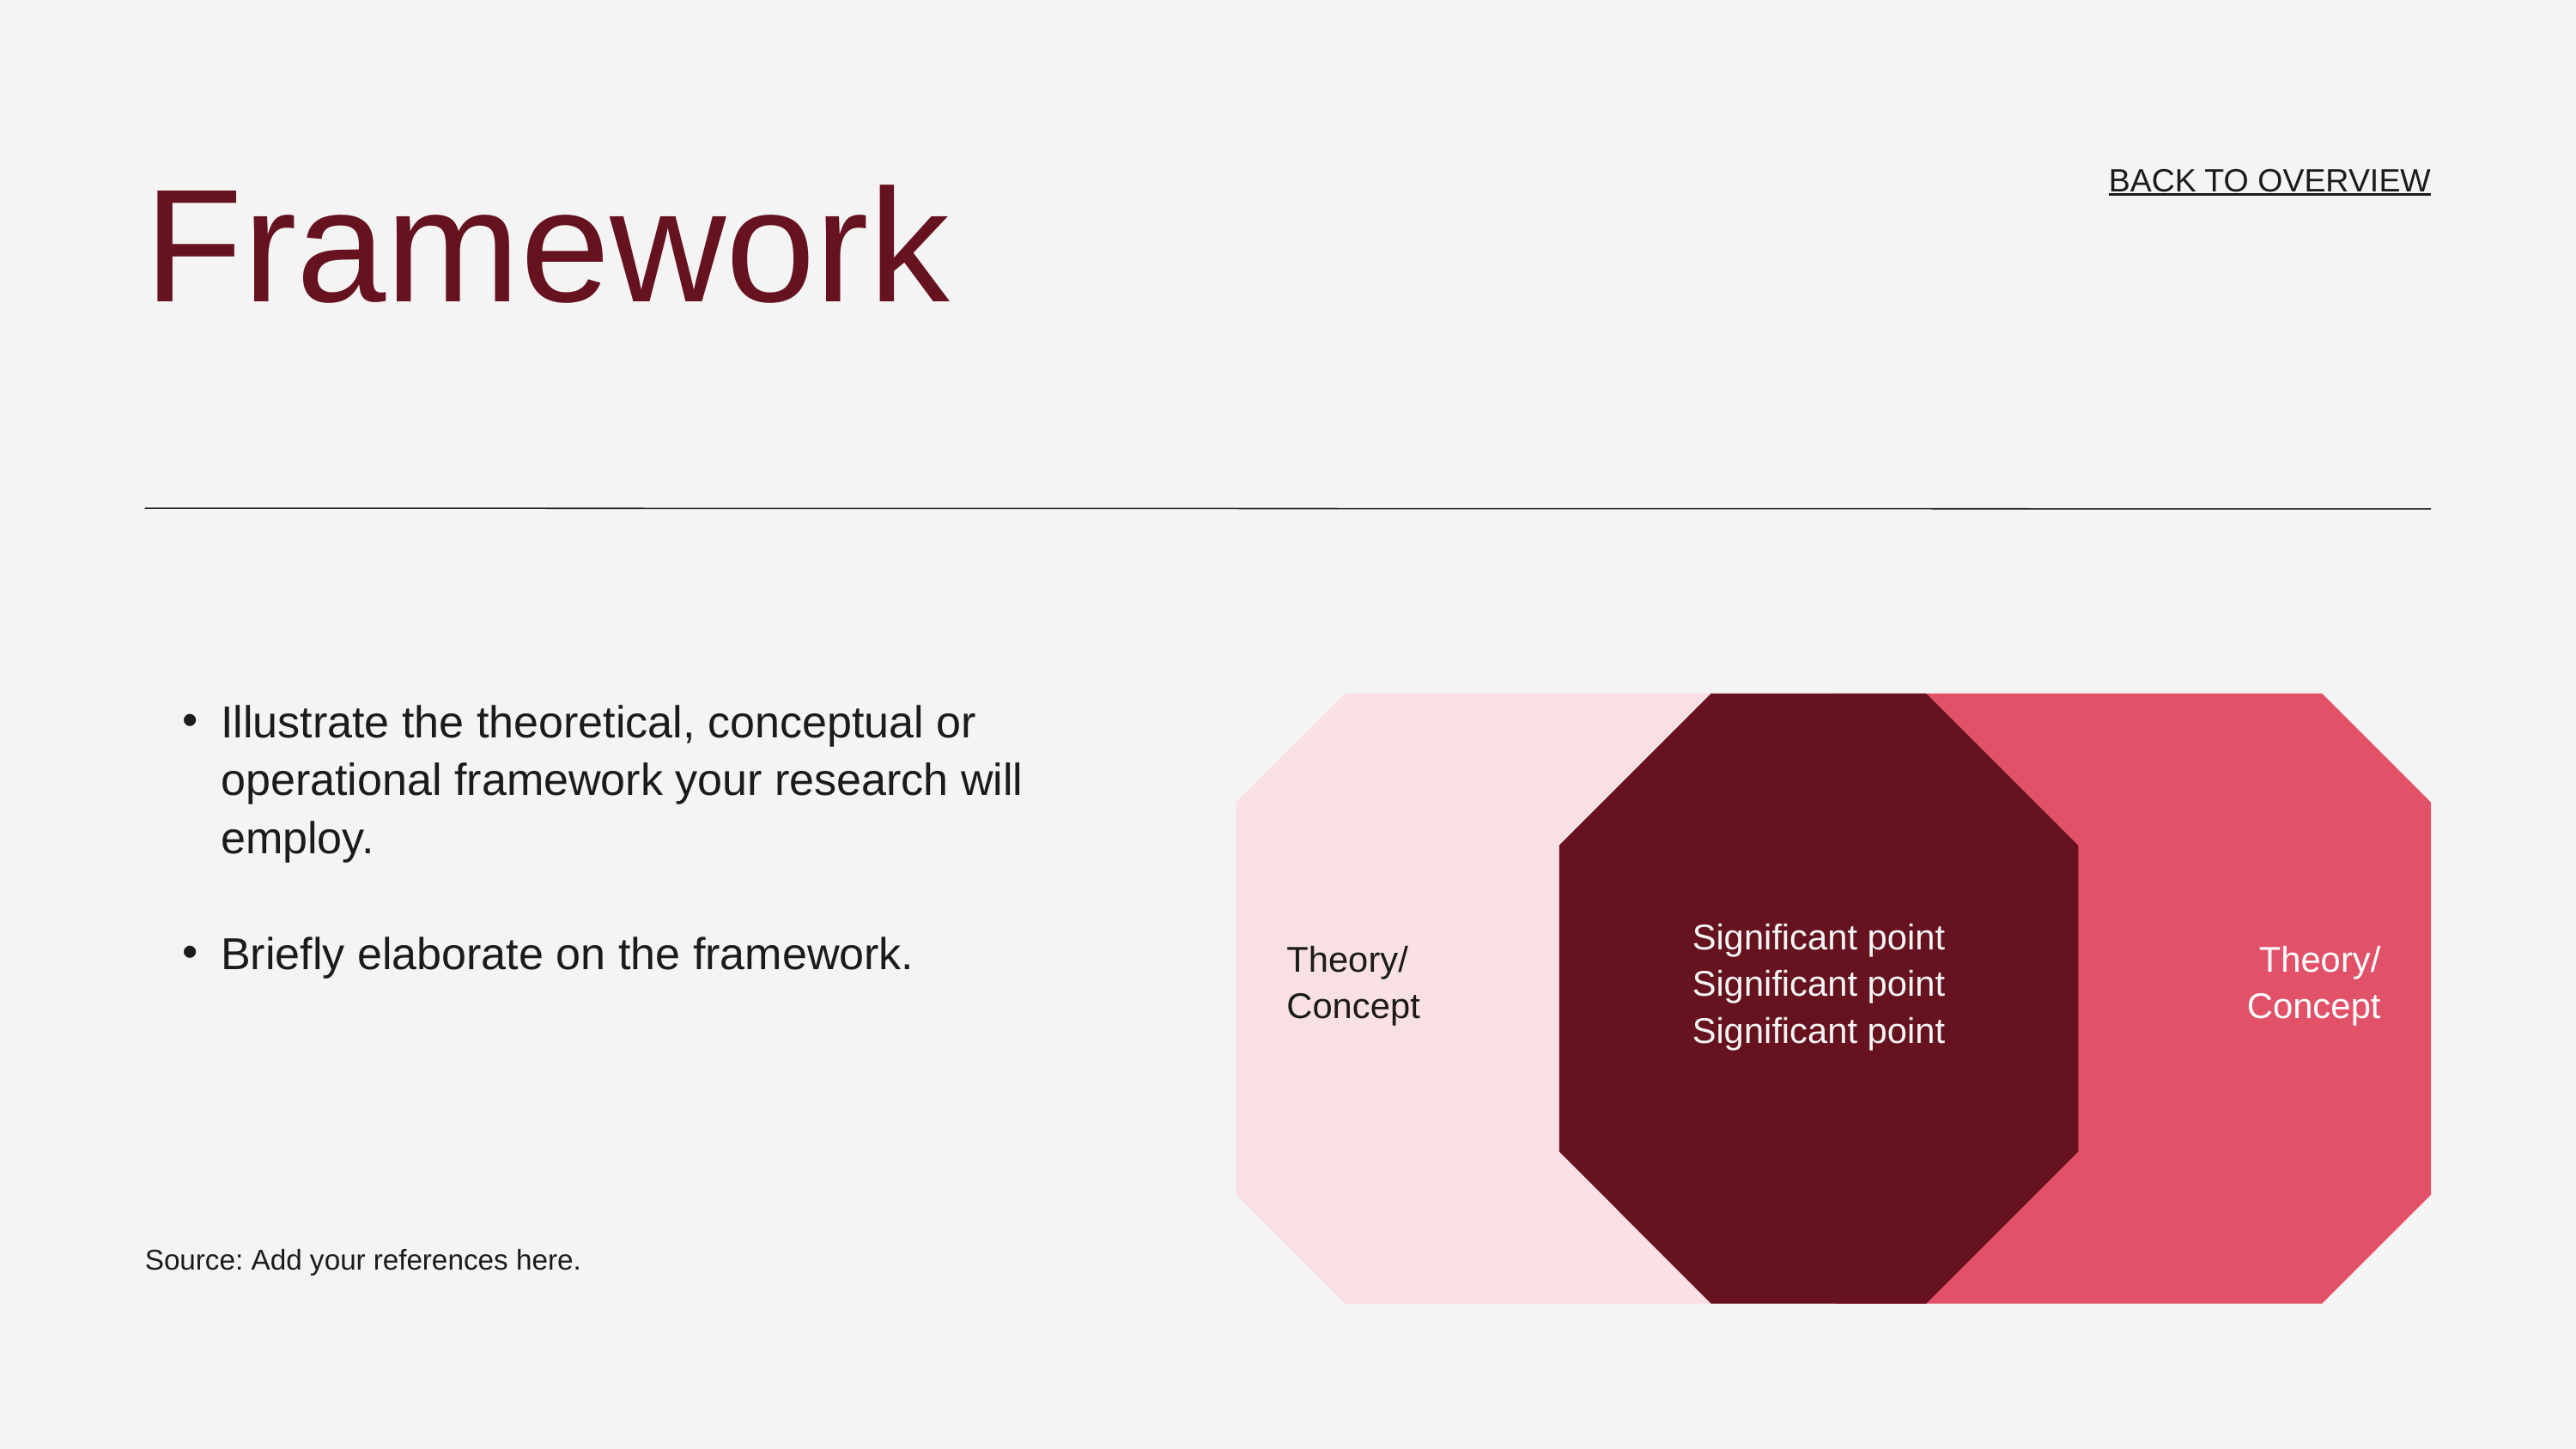

BACK TO OVERVIEW
Framework

Illustrate the theoretical, conceptual or operational framework your research will employ.

Briefly elaborate on the framework.

Theory/
Concept

Significant point
Significant point
Significant point

Theory/
Concept
Source: Add your references here.